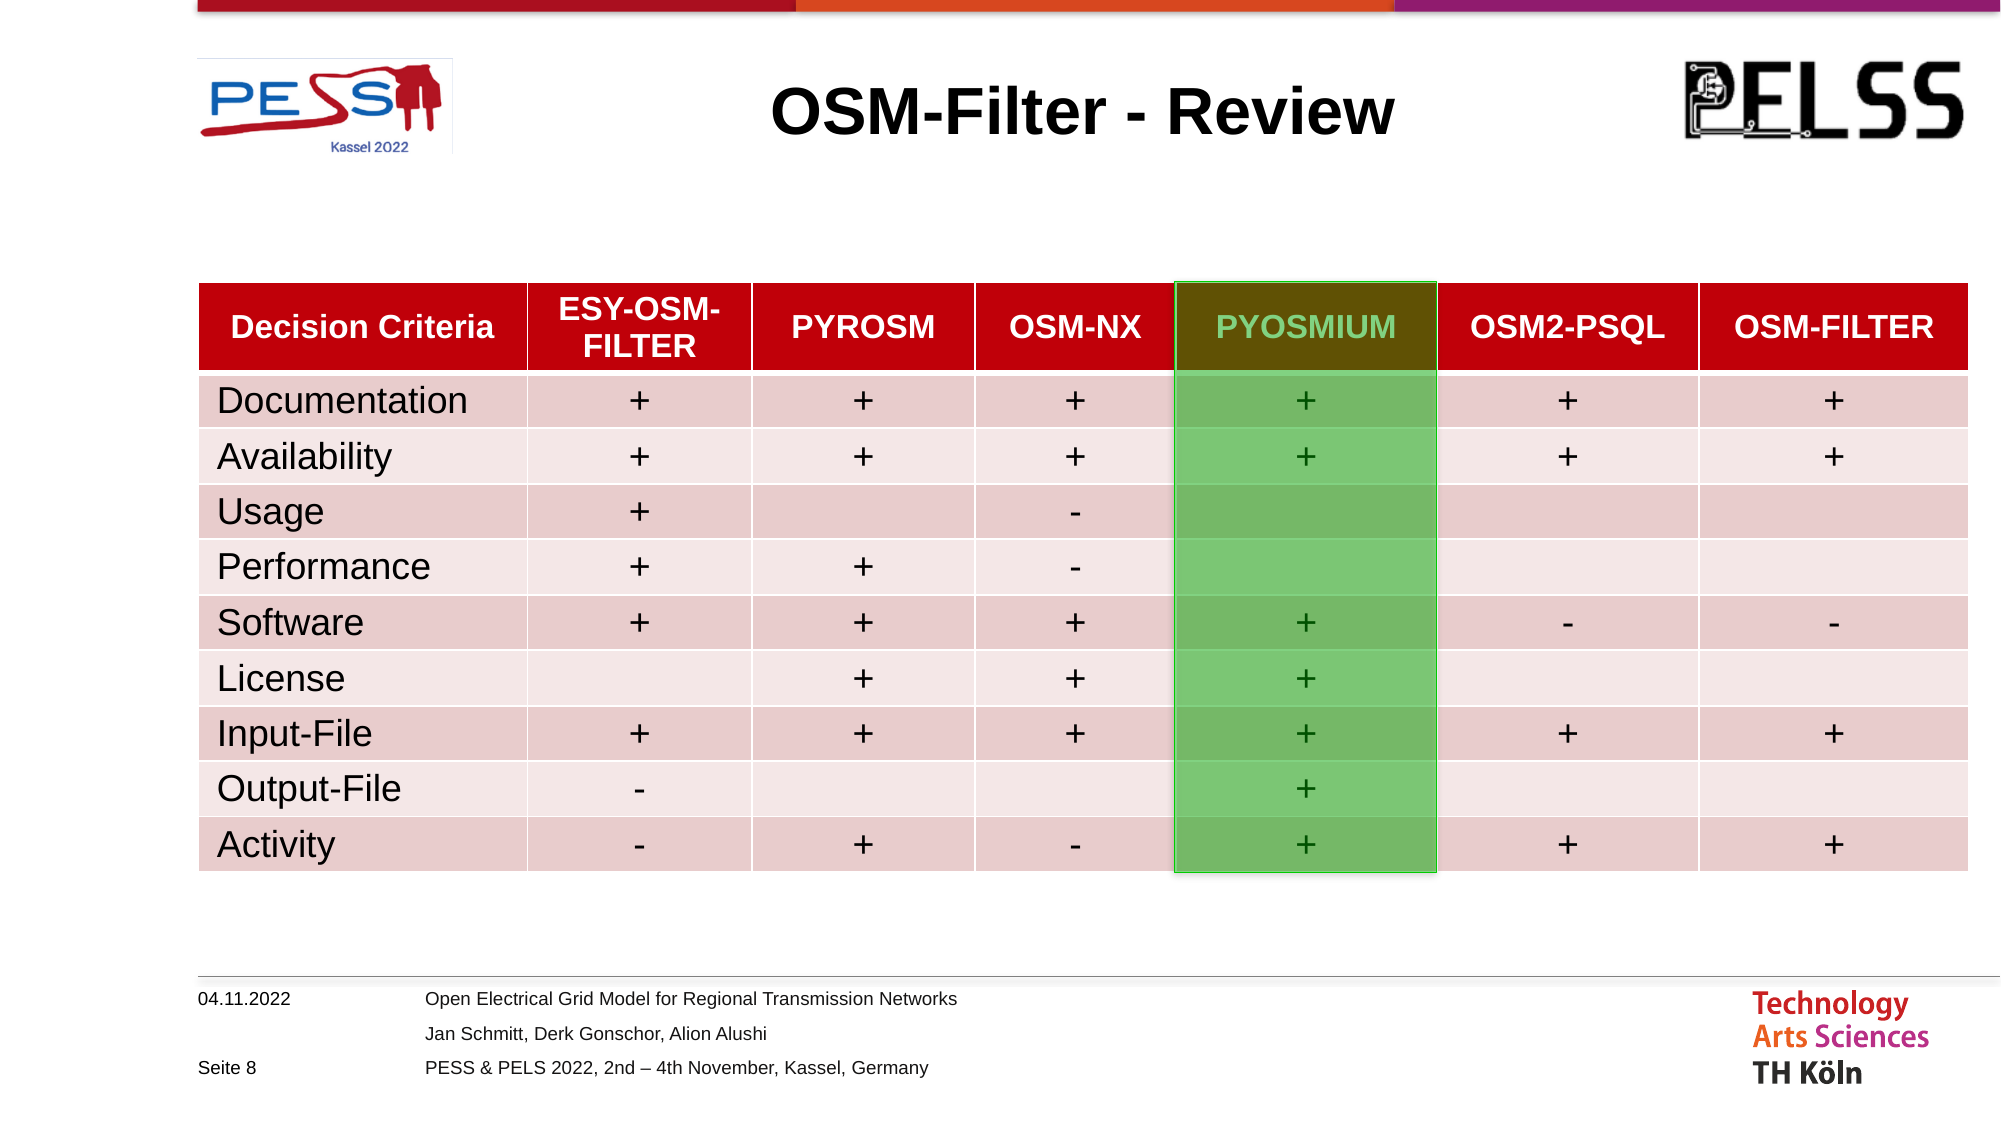

# OSM-Filter - Review
| Decision Criteria | ESY-OSM-FILTER | PYROSM | OSM-NX | PYOSMIUM | OSM2-PSQL | OSM-FILTER |
| --- | --- | --- | --- | --- | --- | --- |
| Documentation | + | + | + | + | + | + |
| Availability | + | + | + | + | + | + |
| Usage | + |  | - |  |  |  |
| Performance | + | + | - |  |  |  |
| Software | + | + | + | + | - | - |
| License |  | + | + | + |  |  |
| Input-File | + | + | + | + | + | + |
| Output-File | - |  |  | + |  |  |
| Activity | - | + | - | + | + | + |

04.11.2022
Seite 8